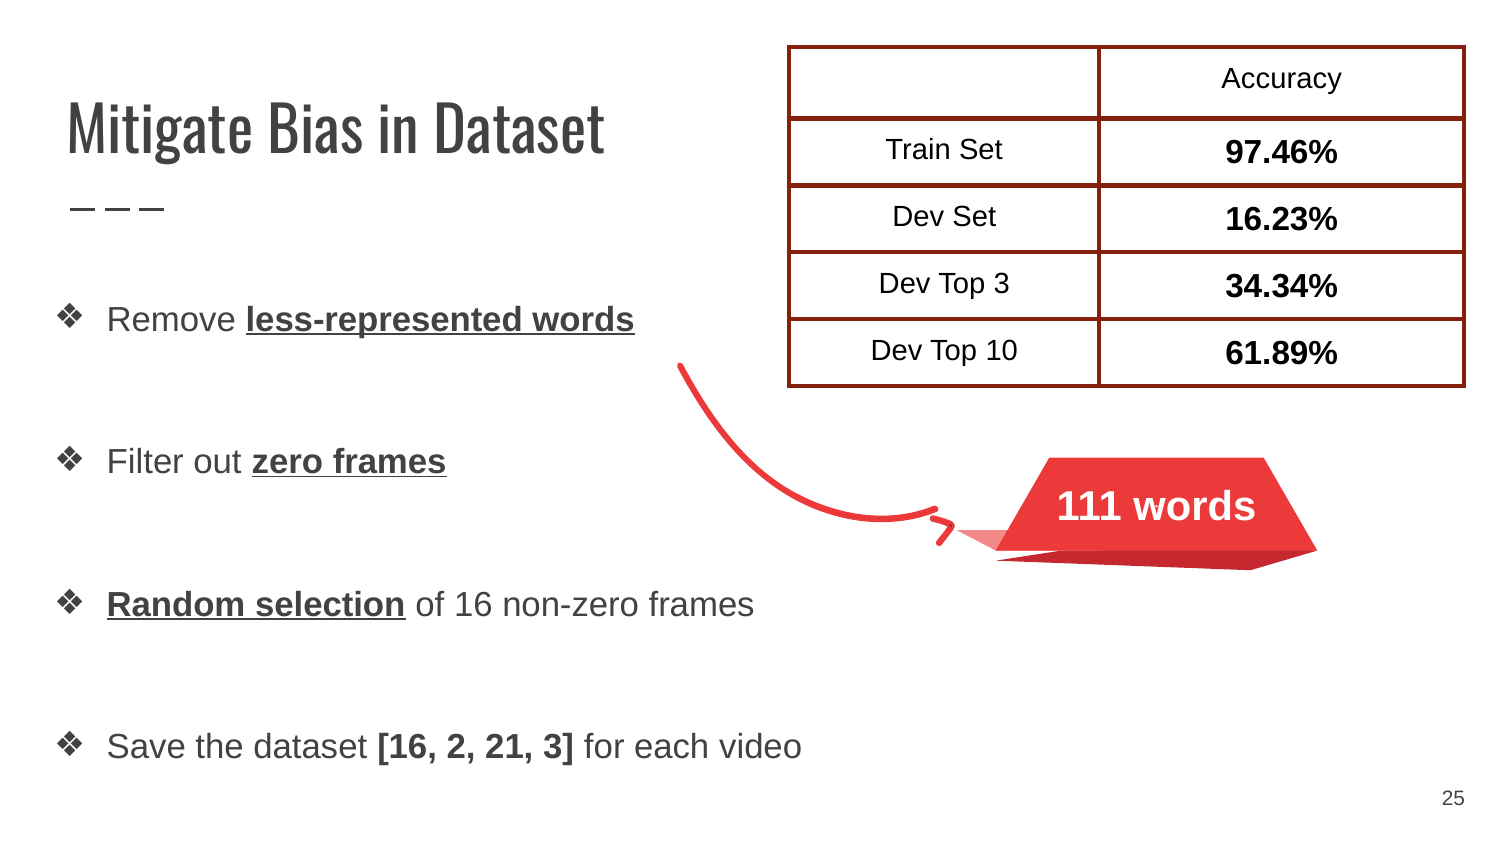

|  | Accuracy |
| --- | --- |
| Train Set | 97.46% |
| Dev Set | 16.23% |
| Dev Top 3 | 34.34% |
| Dev Top 10 | 61.89% |
# Mitigate Bias in Dataset
Remove less-represented words

Filter out zero frames

Random selection of 16 non-zero frames

Save the dataset [16, 2, 21, 3] for each video

111 words

25